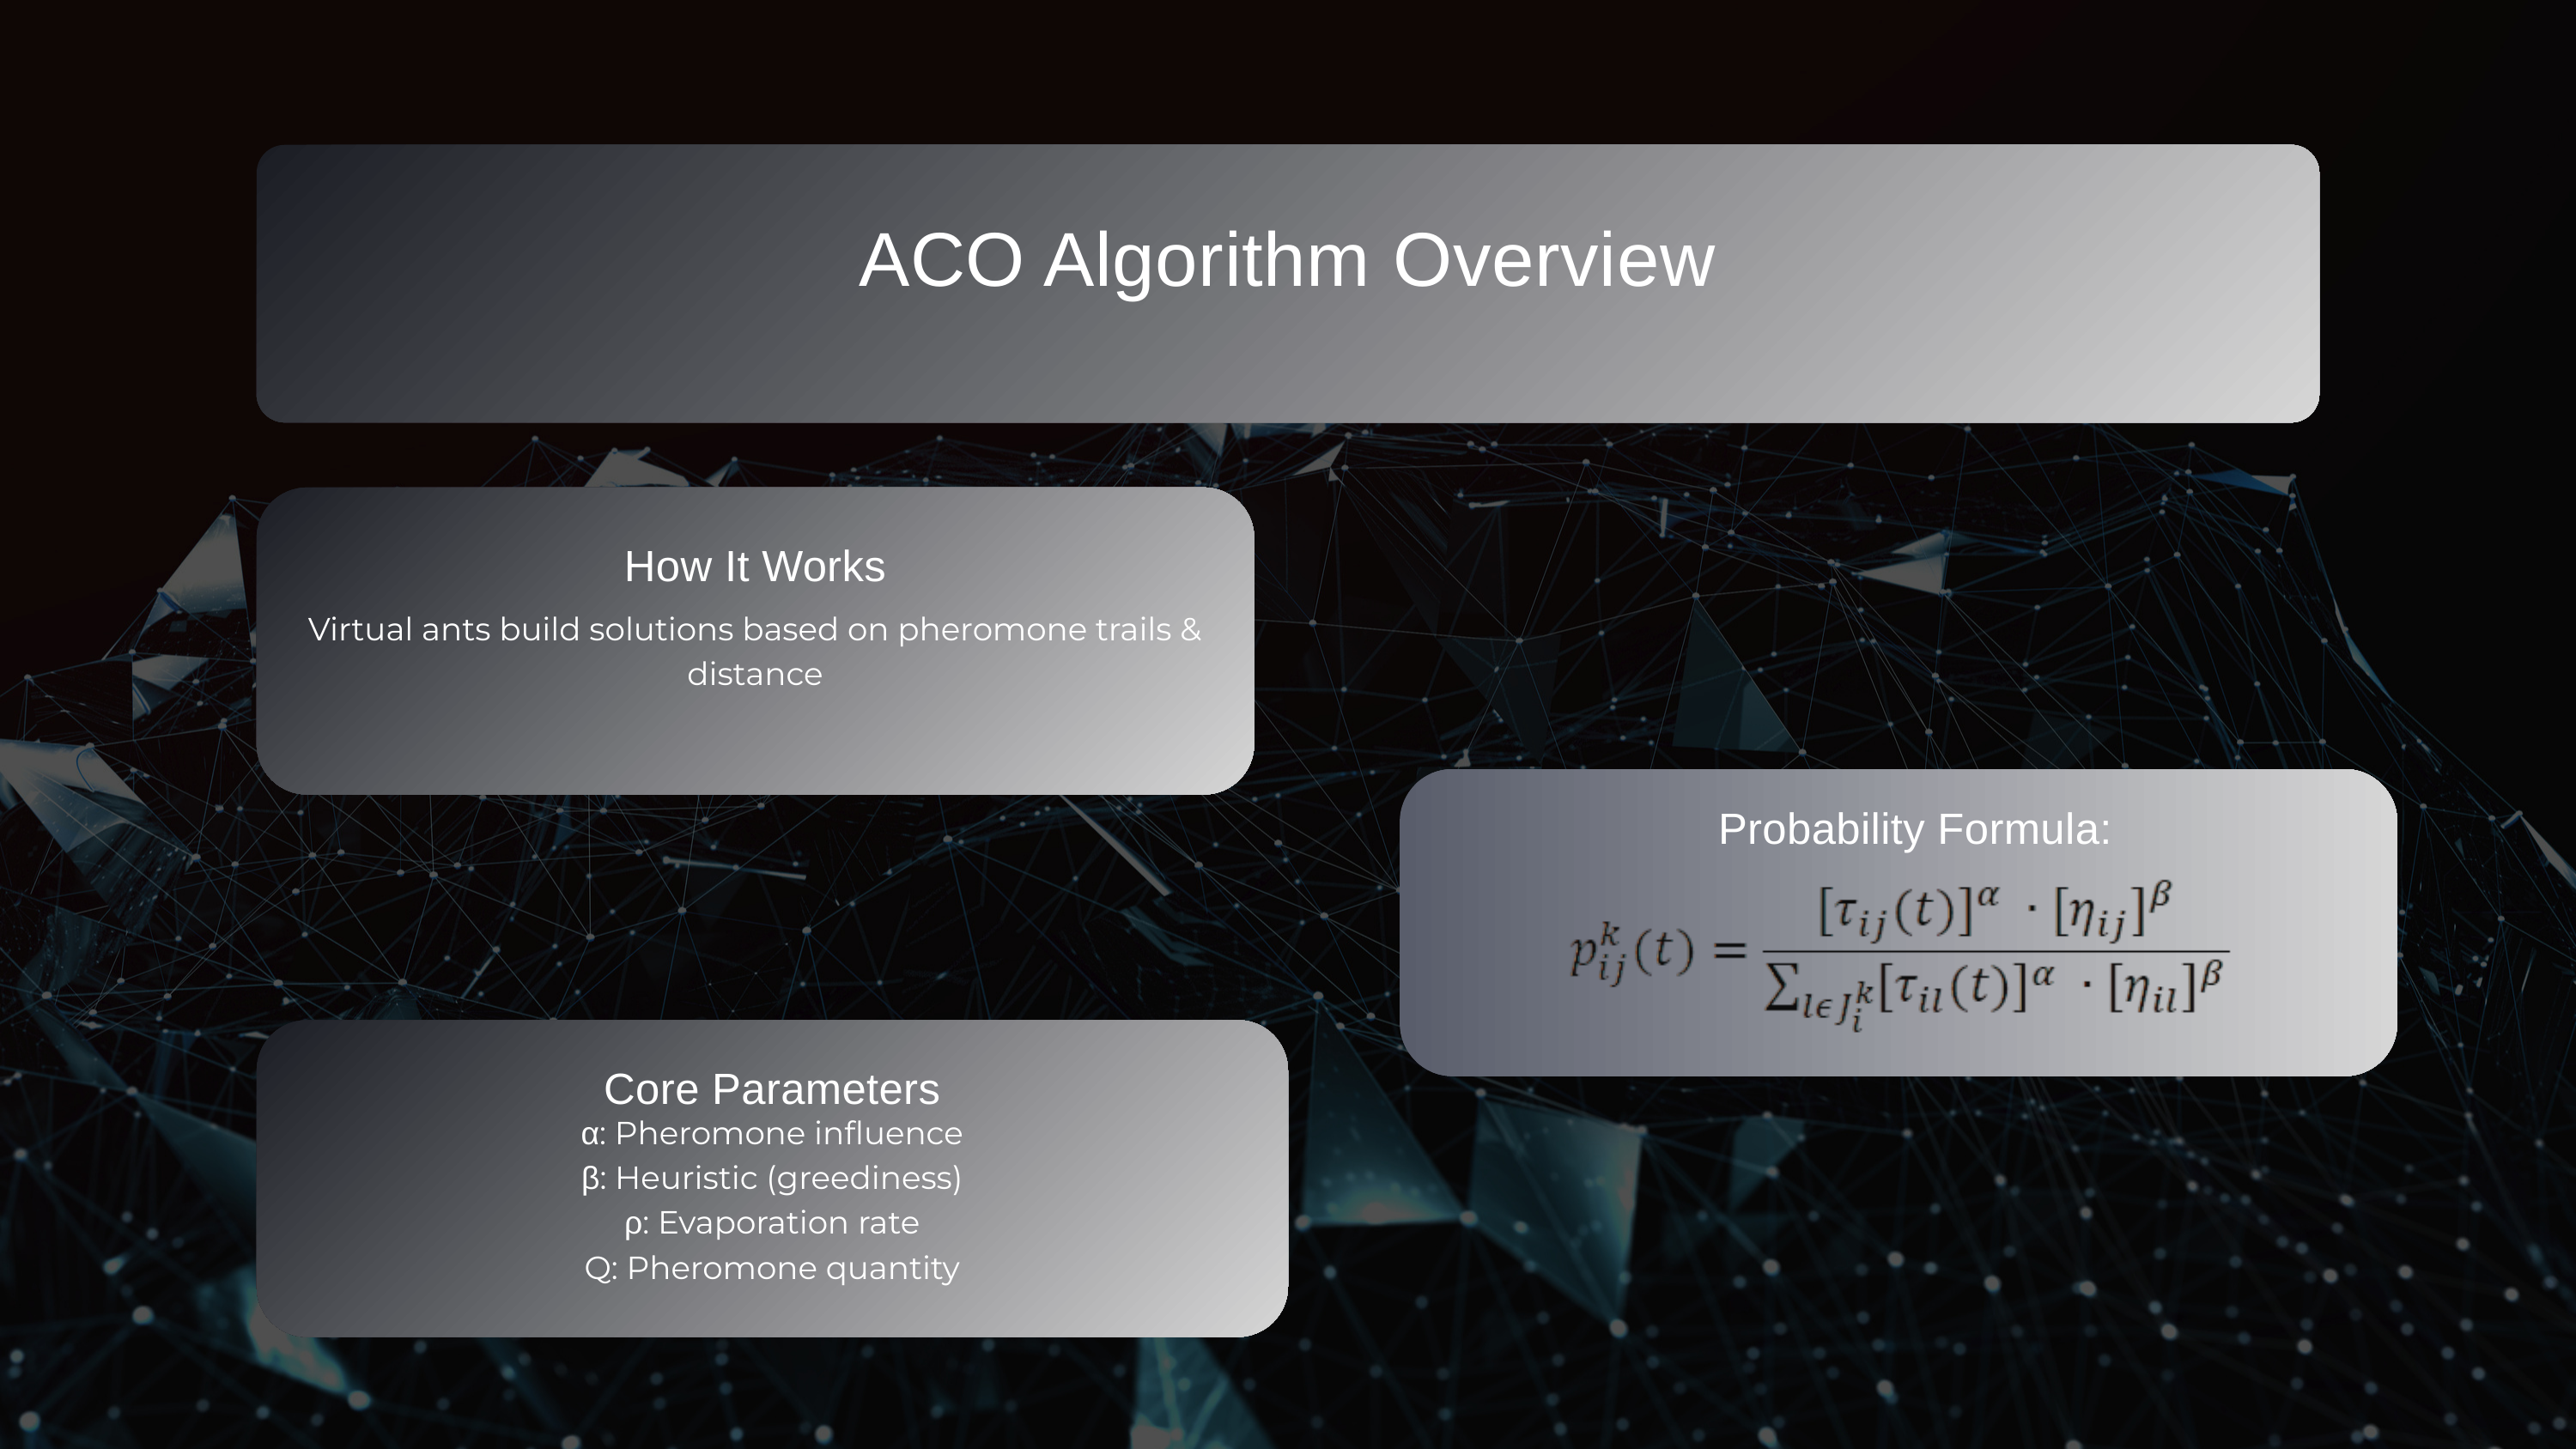

ACO Algorithm Overview

How It Works
Virtual ants build solutions based on pheromone trails & distance

Probability Formula:

Core Parameters
α: Pheromone influence
β: Heuristic (greediness)
ρ: Evaporation rate
Q: Pheromone quantity